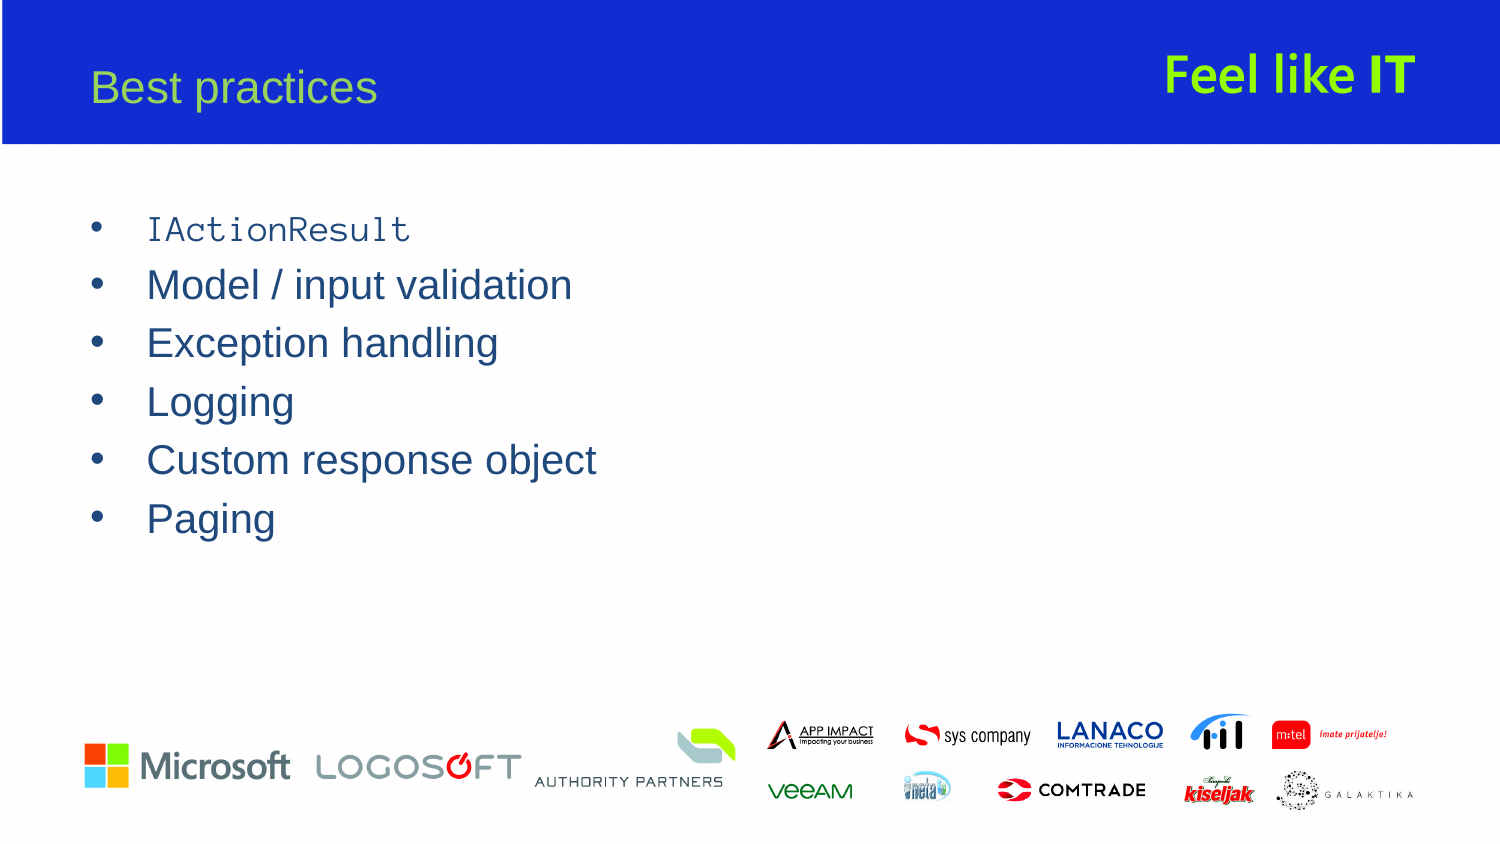

# Best practices
IActionResult
Model / input validation
Exception handling
Logging
Custom response object
Paging